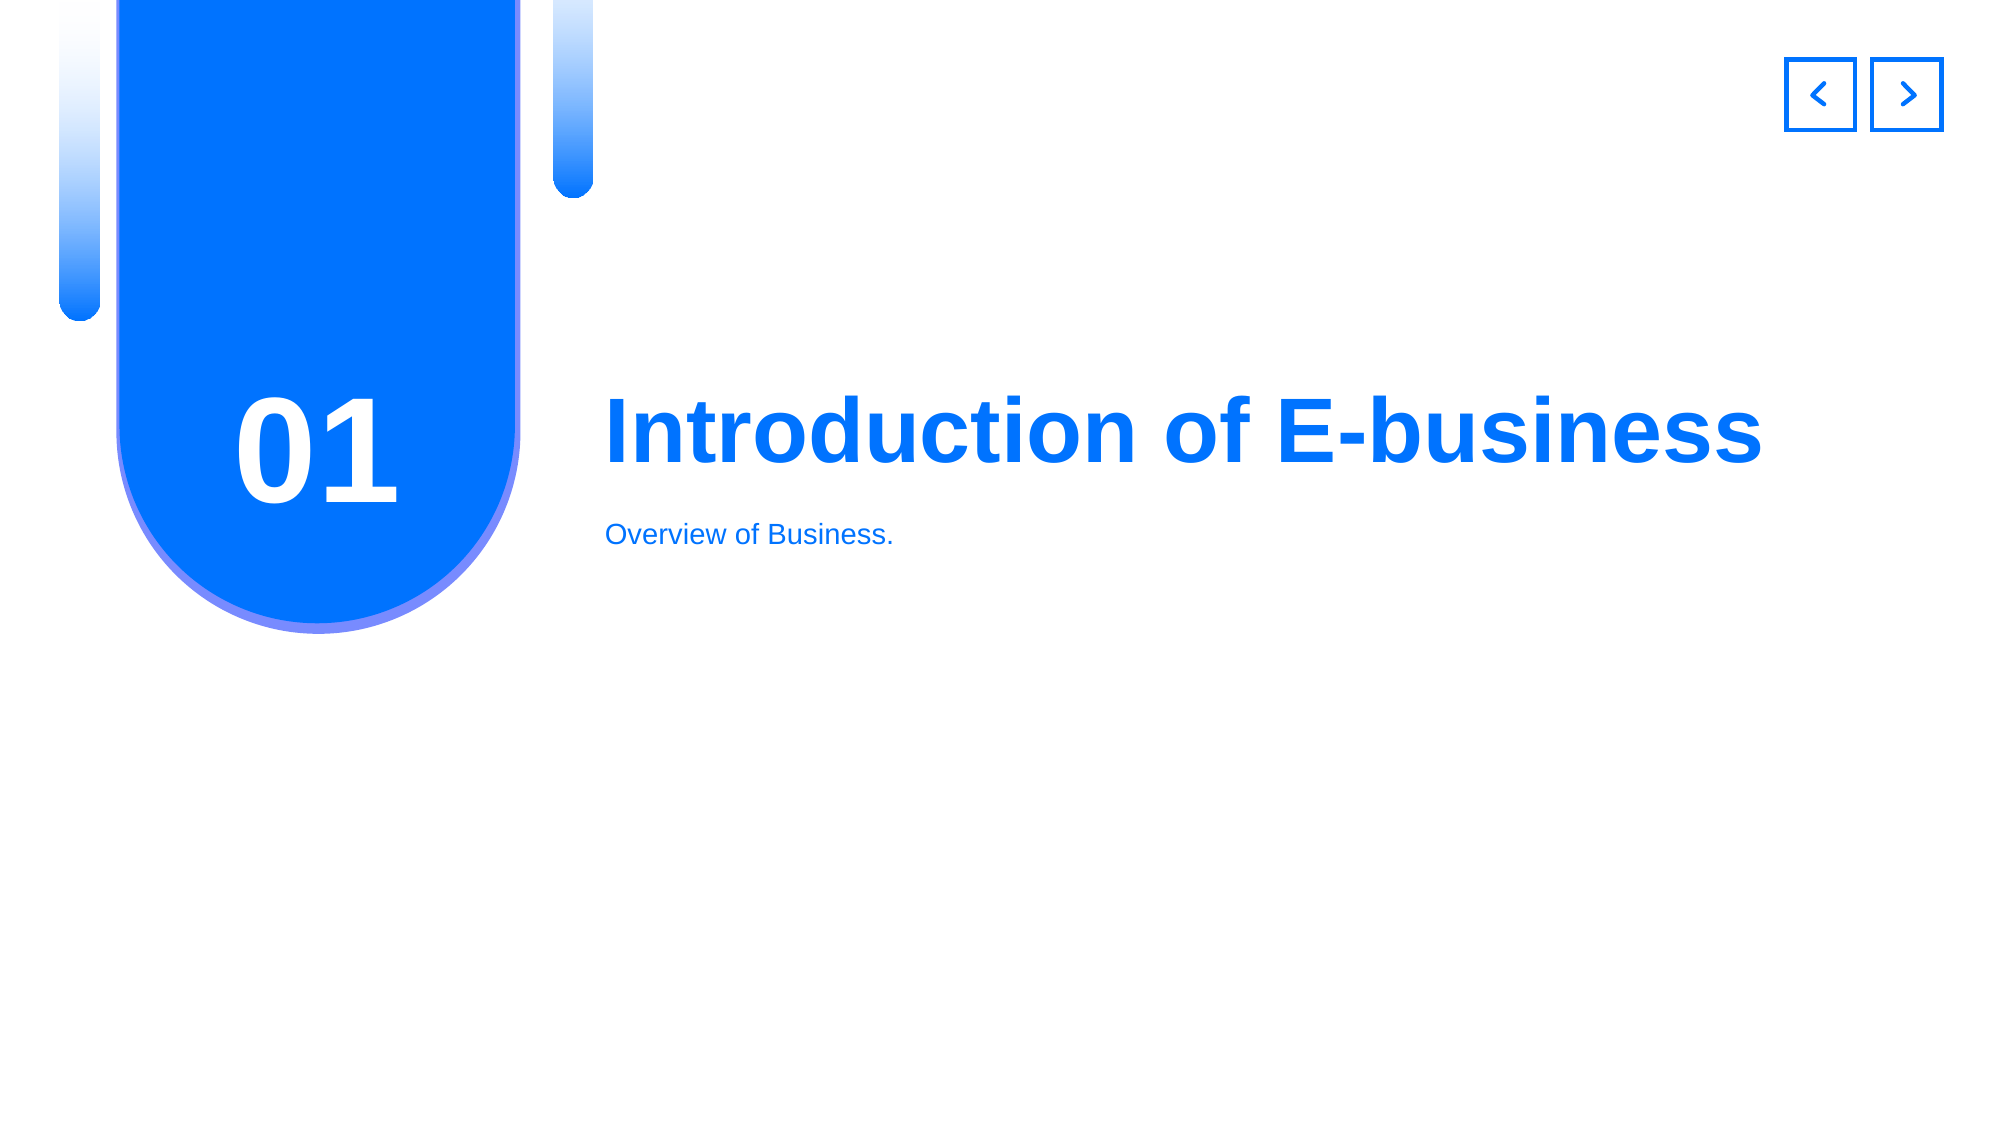

Introduction of E-business
01
Overview of Business.